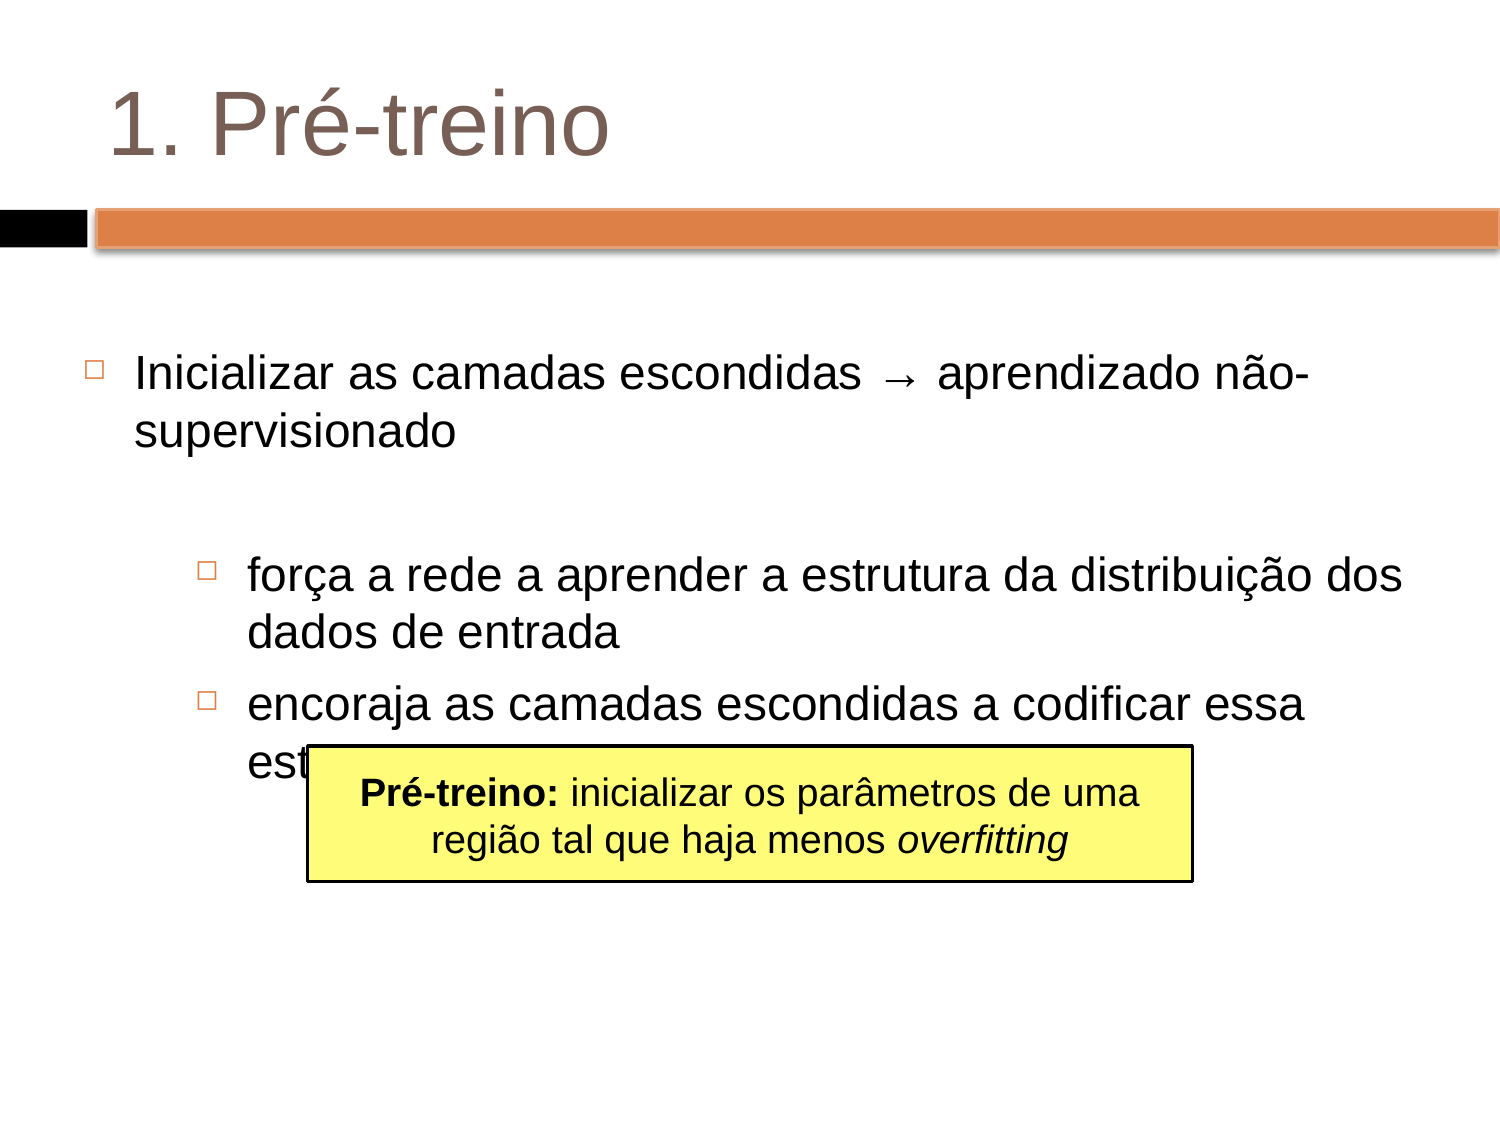

# 1. Pré-treino

Inicializar as camadas escondidas → aprendizado não-supervisionado

força a rede a aprender a estrutura da distribuição dos dados de entrada
encoraja as camadas escondidas a codificar essa estrutura
Pré-treino: inicializar os parâmetros de uma região tal que haja menos overfitting
25